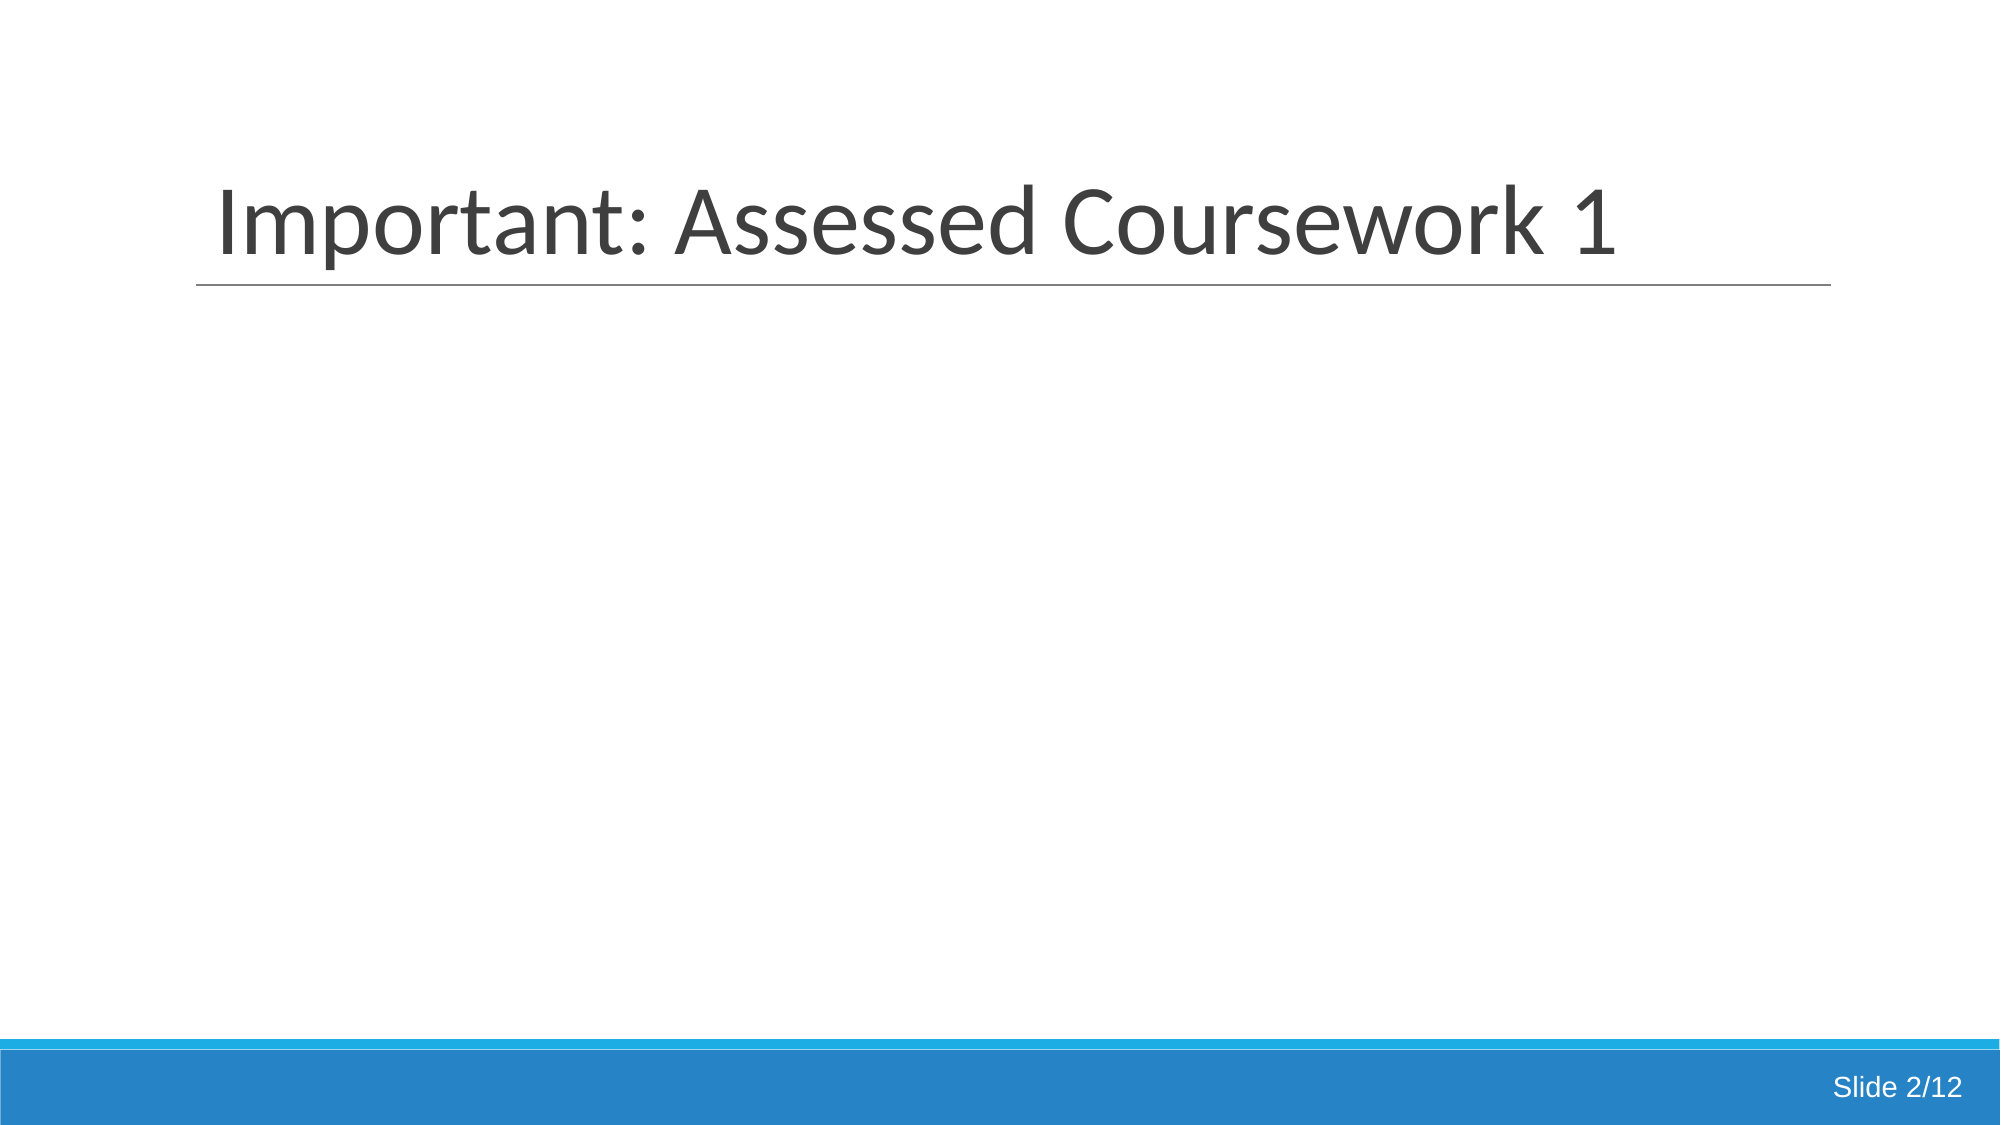

# Important: Assessed Coursework 1
Slide 2/12